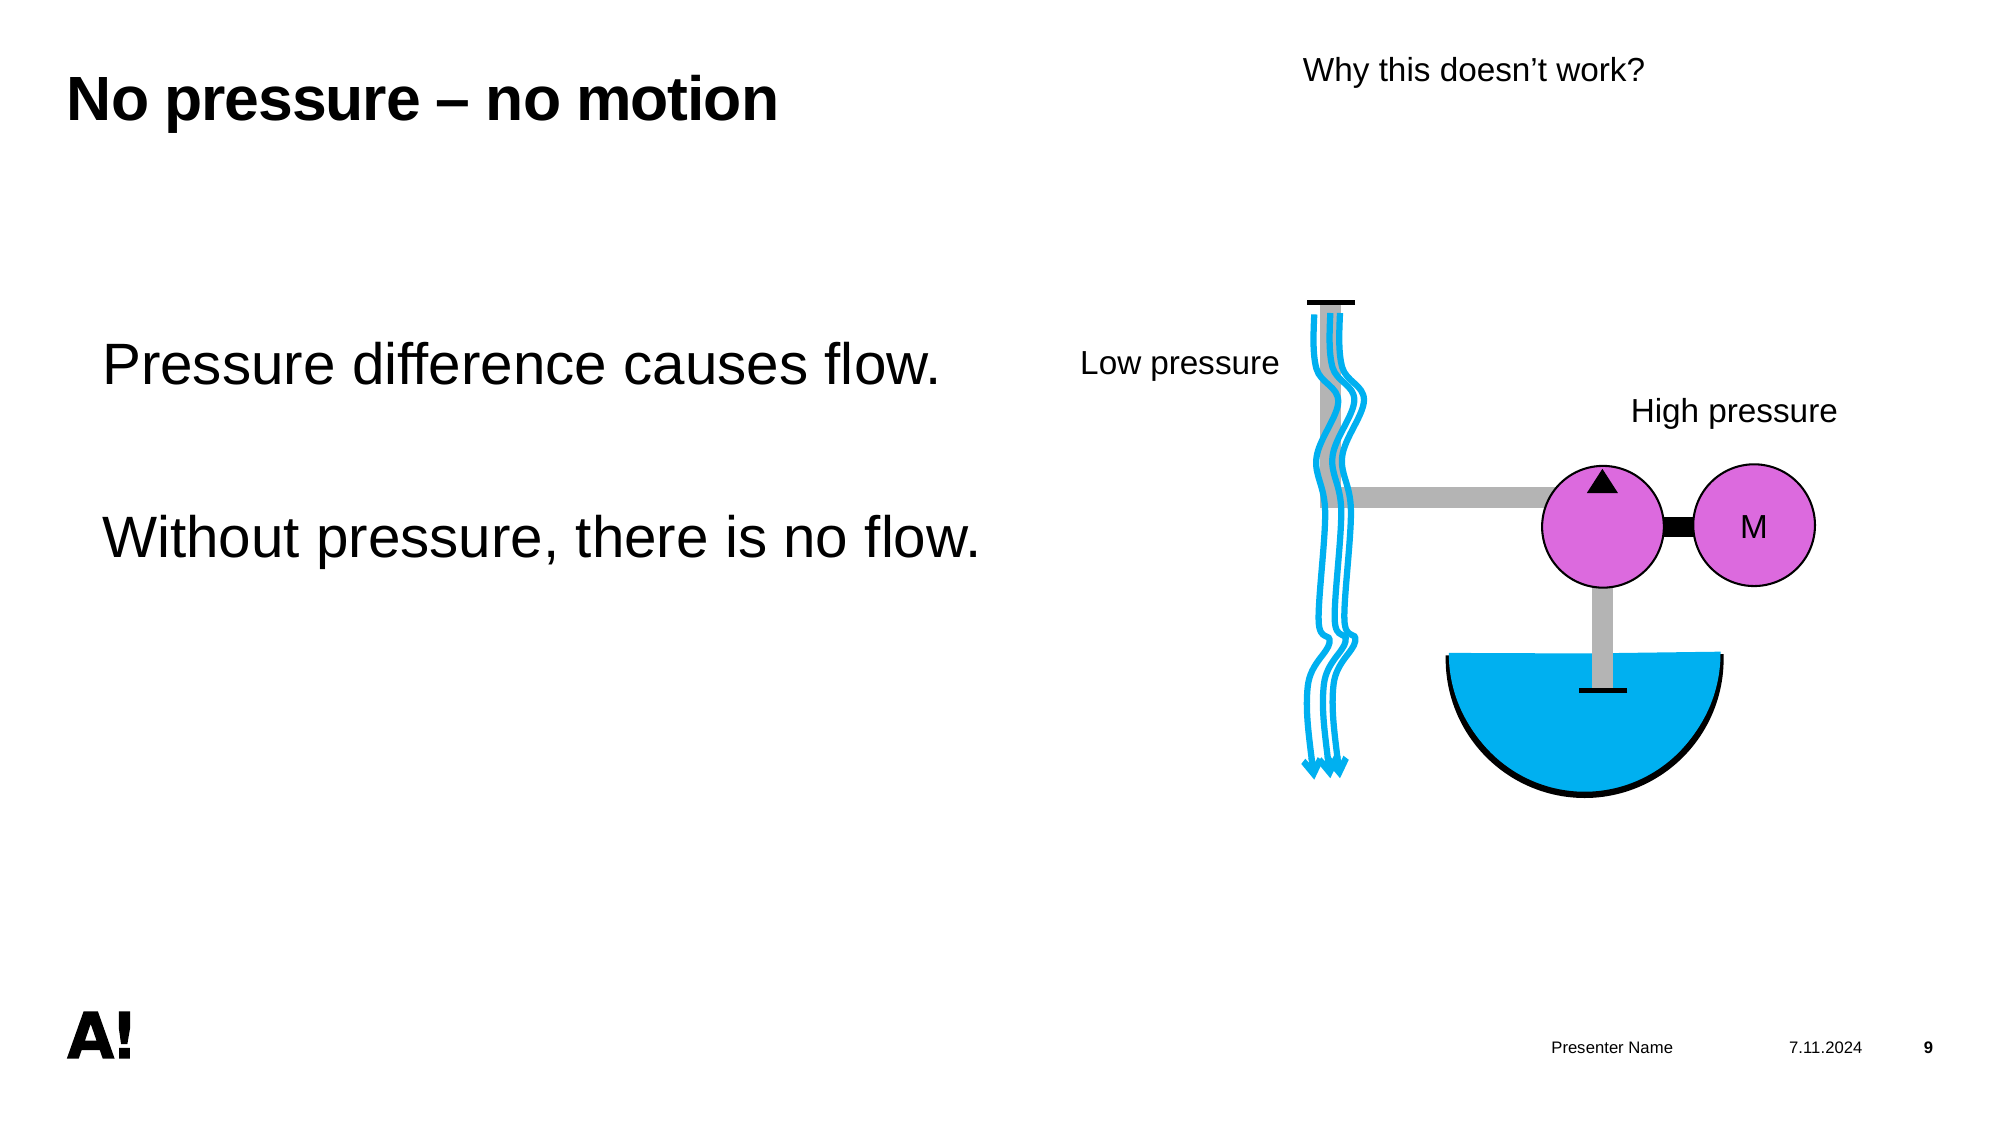

Why this doesn’t work?
# No pressure – no motion

Pressure difference causes flow.

Without pressure, there is no flow.

Low pressure
High pressure
M

Presenter Name
7.11.2024
9